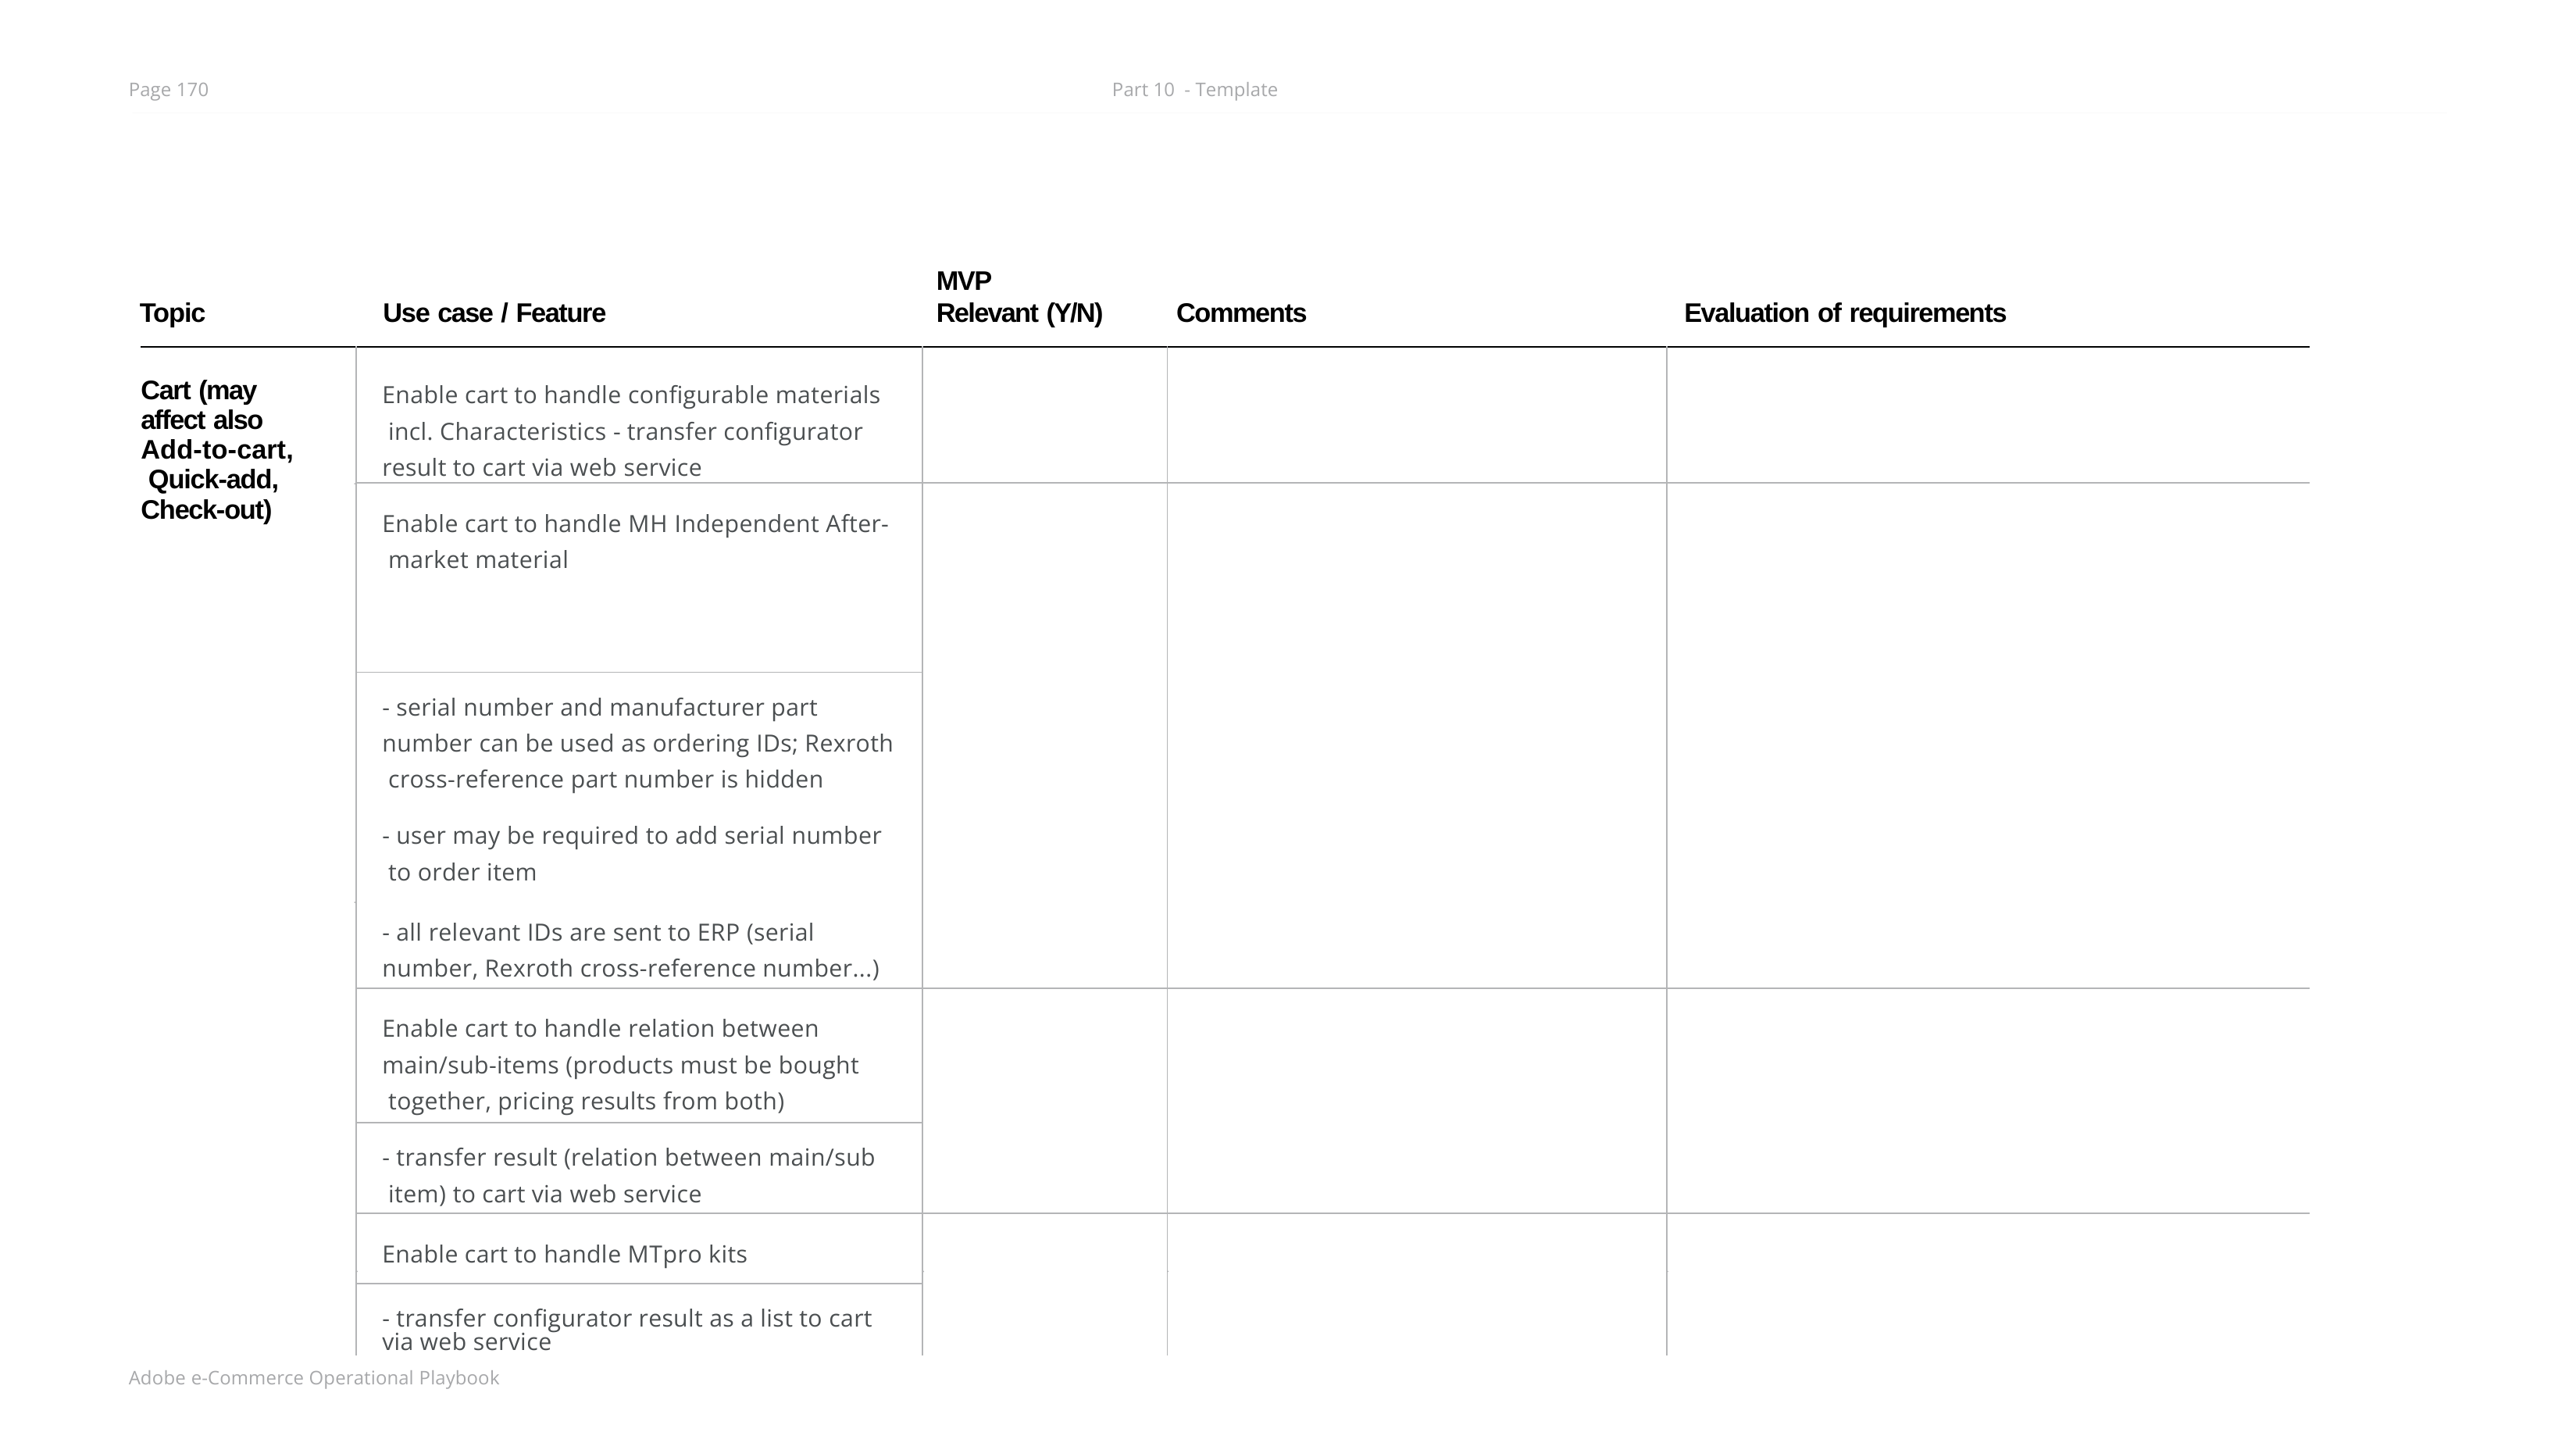

Page 170
Part 10 - Template
MVP
Relevant (Y/N)
Topic
Use case / Feature
Comments
Evaluation of requirements
| Cart (may affect also Add-to-cart, Quick-add, Check-out) | Enable cart to handle configurable materials incl. Characteristics - transfer configurator result to cart via web service |  |  |  |
| --- | --- | --- | --- | --- |
|  | Enable cart to handle MH Independent After- market material |  |  |  |
|  | - serial number and manufacturer part number can be used as ordering IDs; Rexroth cross-reference part number is hidden |  |  |  |
|  | - user may be required to add serial number to order item |  |  |  |
|  | - all relevant IDs are sent to ERP (serial number, Rexroth cross-reference number...) |  |  |  |
|  | Enable cart to handle relation between main/sub-items (products must be bought together, pricing results from both) |  |  |  |
|  | - transfer result (relation between main/sub item) to cart via web service |  |  |  |
|  | Enable cart to handle MTpro kits |  |  |  |
|  | - transfer configurator result as a list to cart via web service |  |  |  |

Adobe e-Commerce Operational Playbook